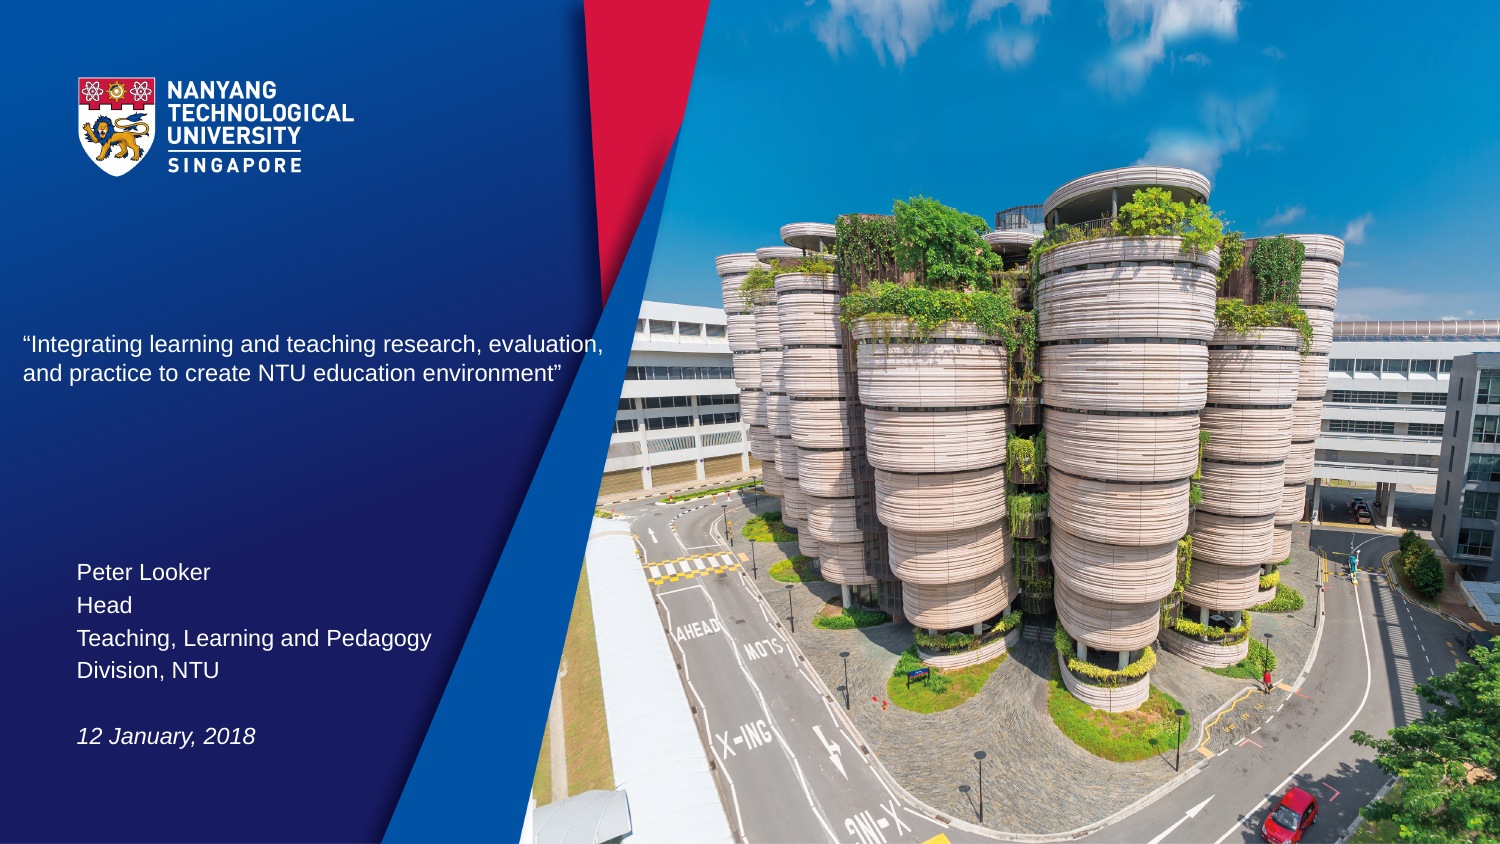

# “Integrating learning and teaching research, evaluation, and practice to create NTU education environment”
Peter Looker
Head
Teaching, Learning and Pedagogy
Division, NTU

12 January, 2018